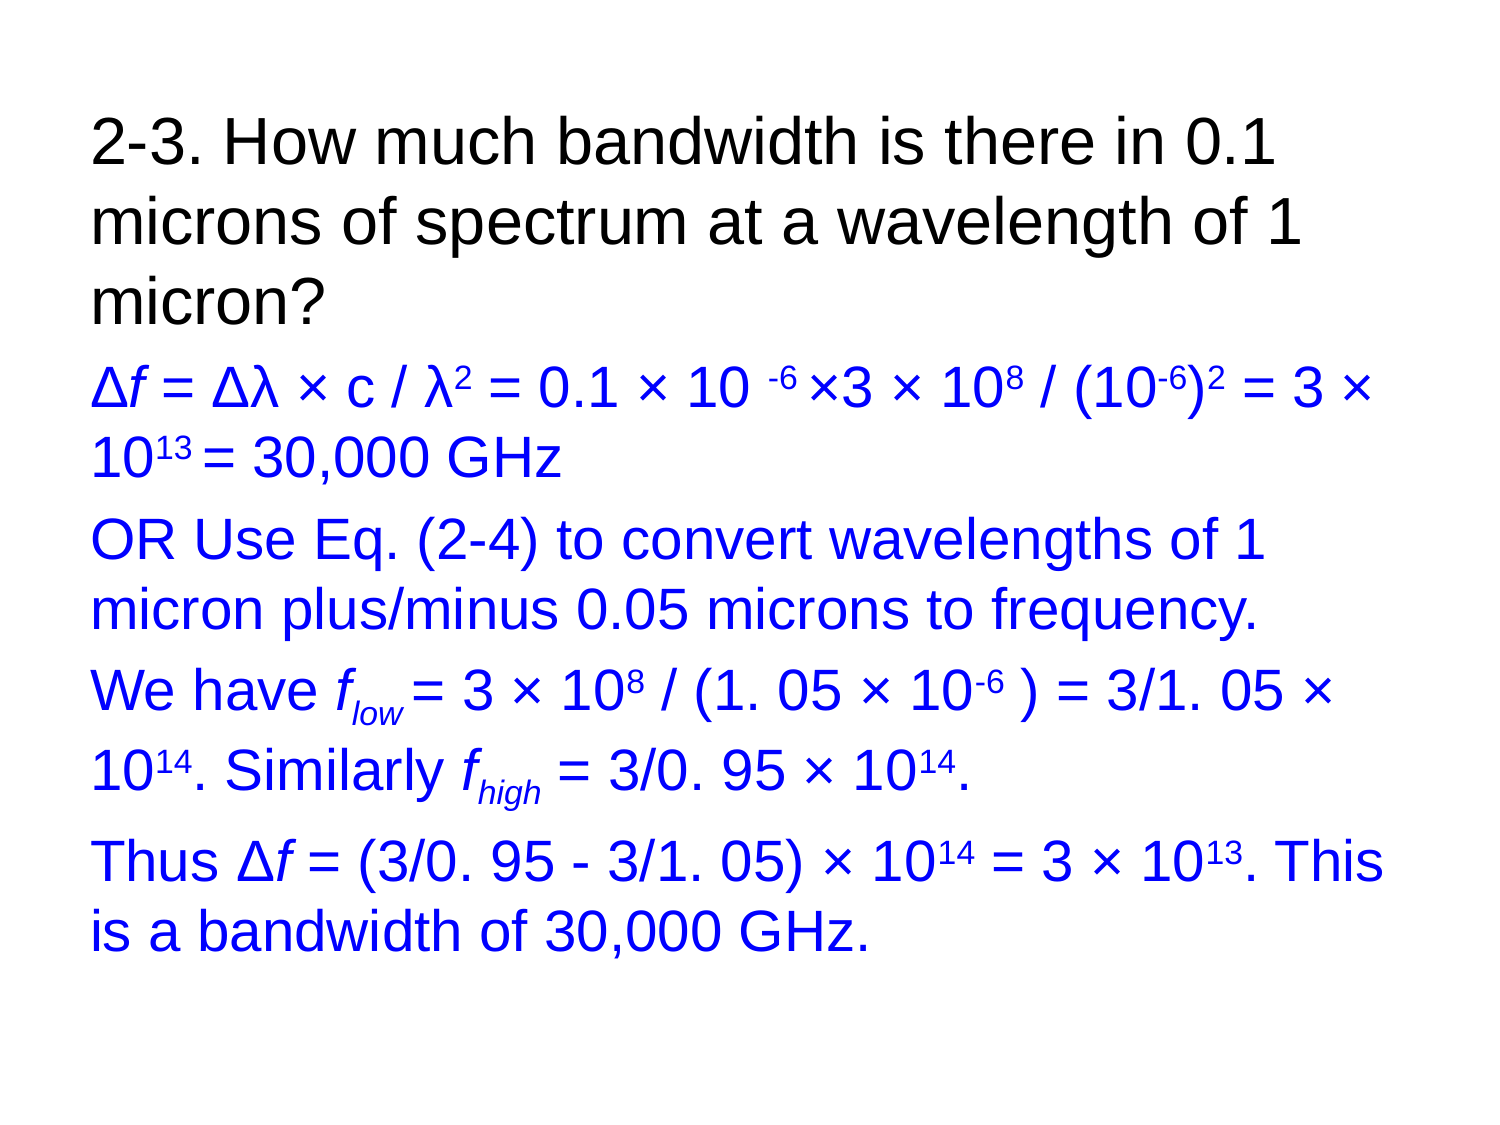

2-3. How much bandwidth is there in 0.1 microns of spectrum at a wavelength of 1 micron?
Δf = Δλ × c / λ2 = 0.1 × 10 -6 ×3 × 108 / (10-6)2 = 3 × 1013 = 30,000 GHz
OR Use Eq. (2-4) to convert wavelengths of 1 micron plus/minus 0.05 microns to frequency.
We have flow = 3 × 108 / (1. 05 × 10-6 ) = 3/1. 05 × 1014. Similarly fhigh = 3/0. 95 × 1014.
Thus Δf = (3/0. 95 - 3/1. 05) × 1014 = 3 × 1013. This is a bandwidth of 30,000 GHz.